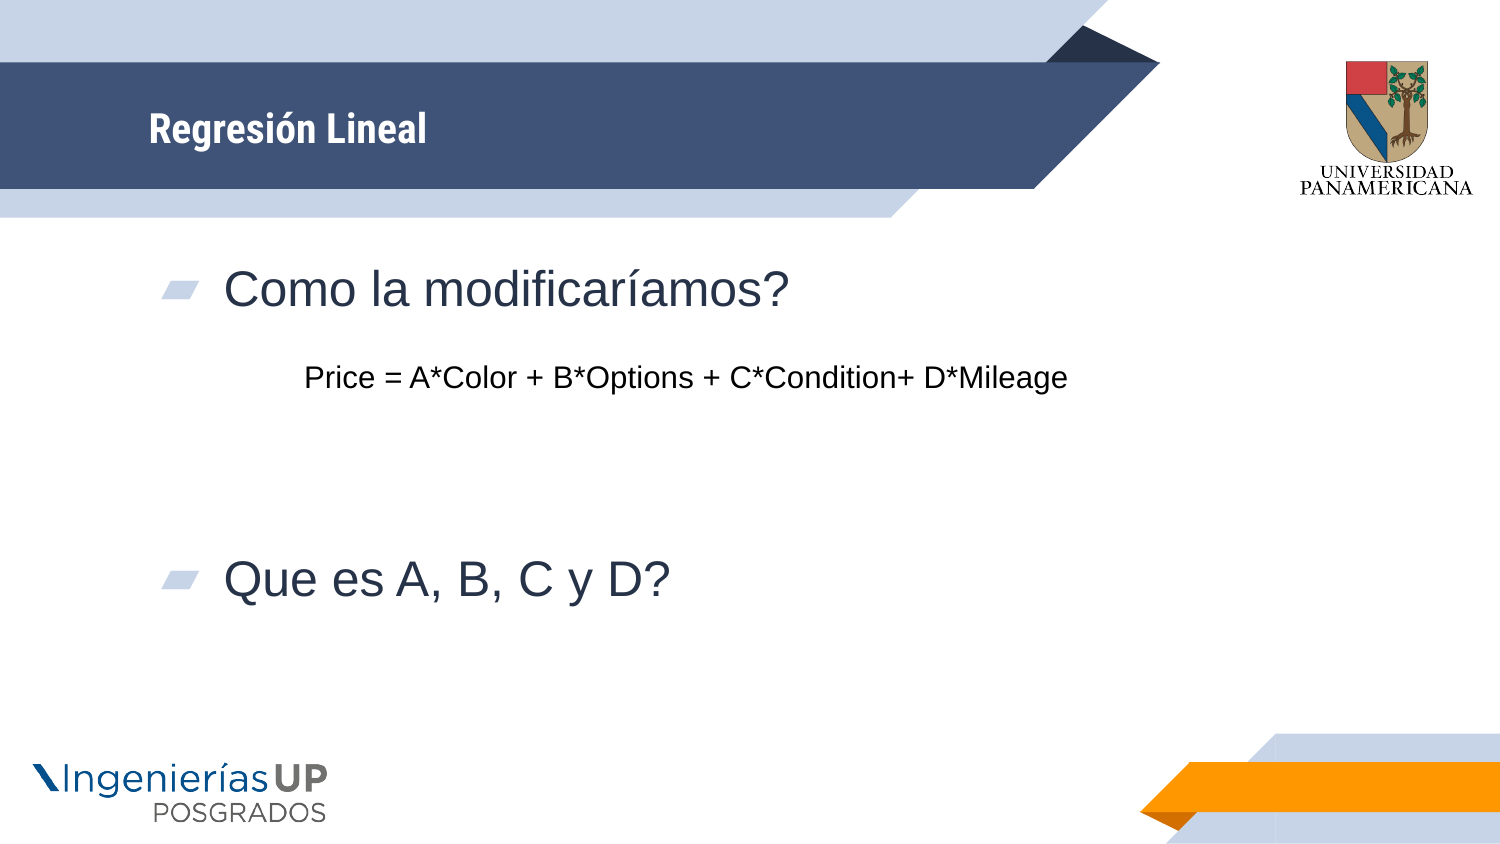

# Regresión Lineal
Como la modificaríamos?

Que es A, B, C y D?

Price = A*Color + B*Options + C*Condition+ D*Mileage